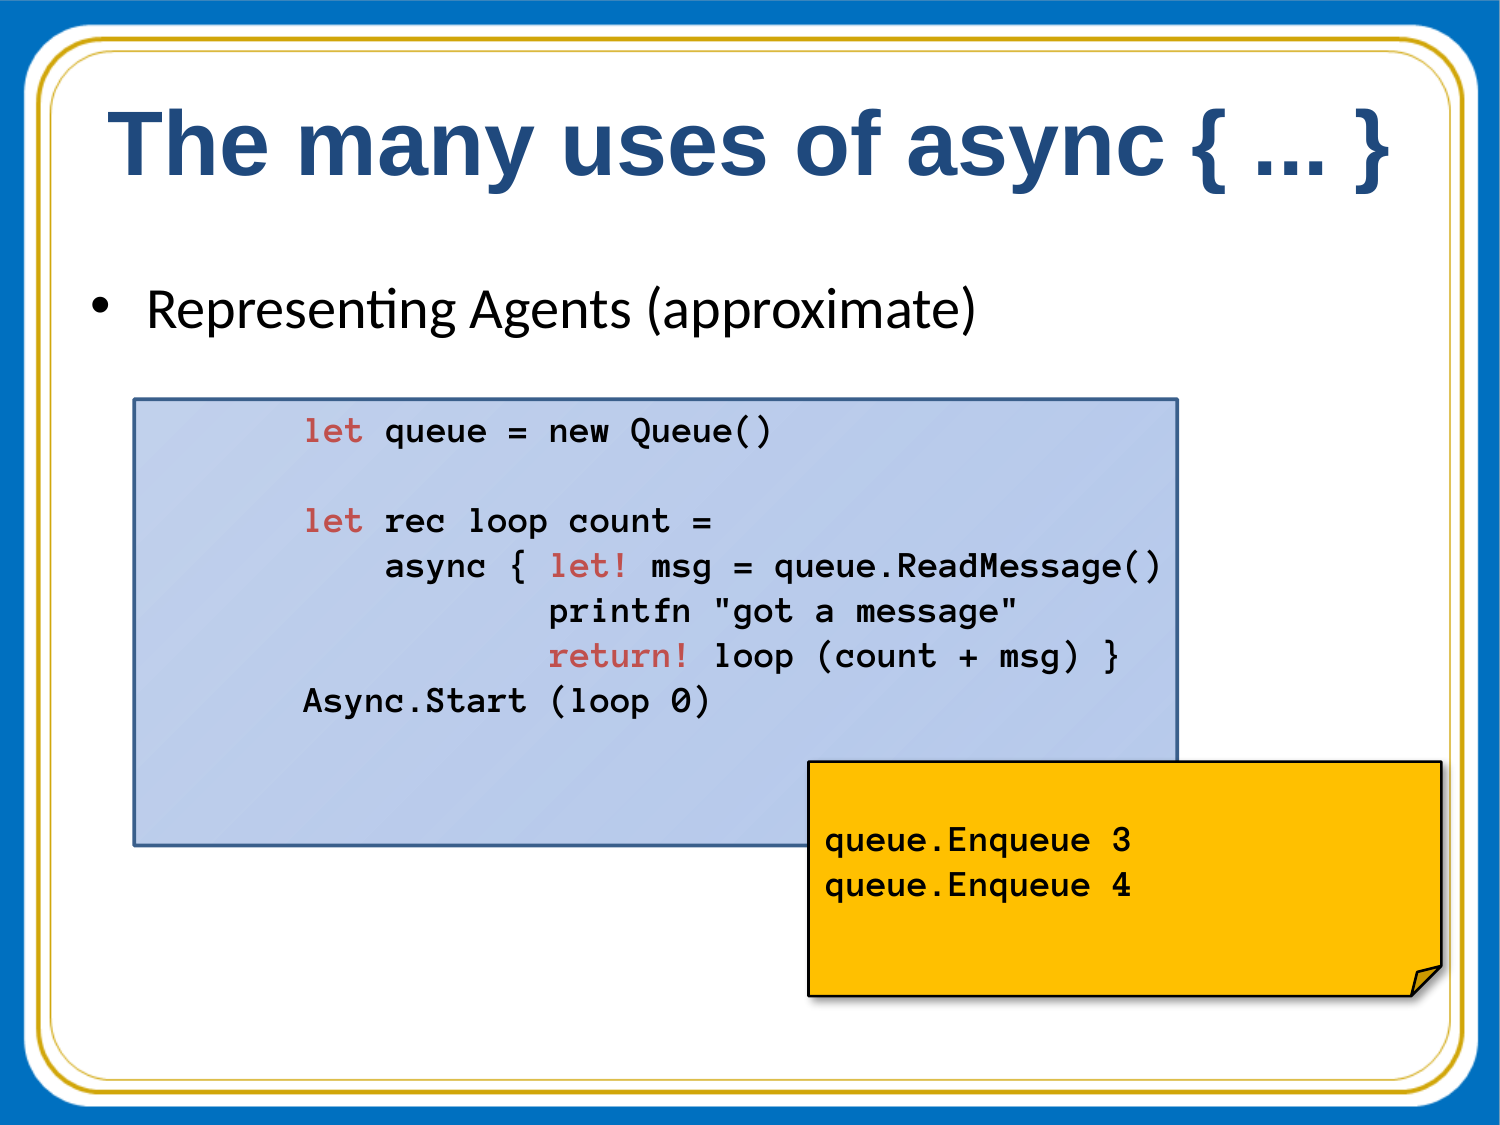

# The many uses of async { ... }
Representing Agents (approximate)

        let queue = new Queue()

        let rec loop count =
            async { let! msg = queue.ReadMessage()
                    printfn "got a message"
                    return! loop (count + msg) }
        Async.Start (loop 0)

queue.Enqueue 3
queue.Enqueue 4